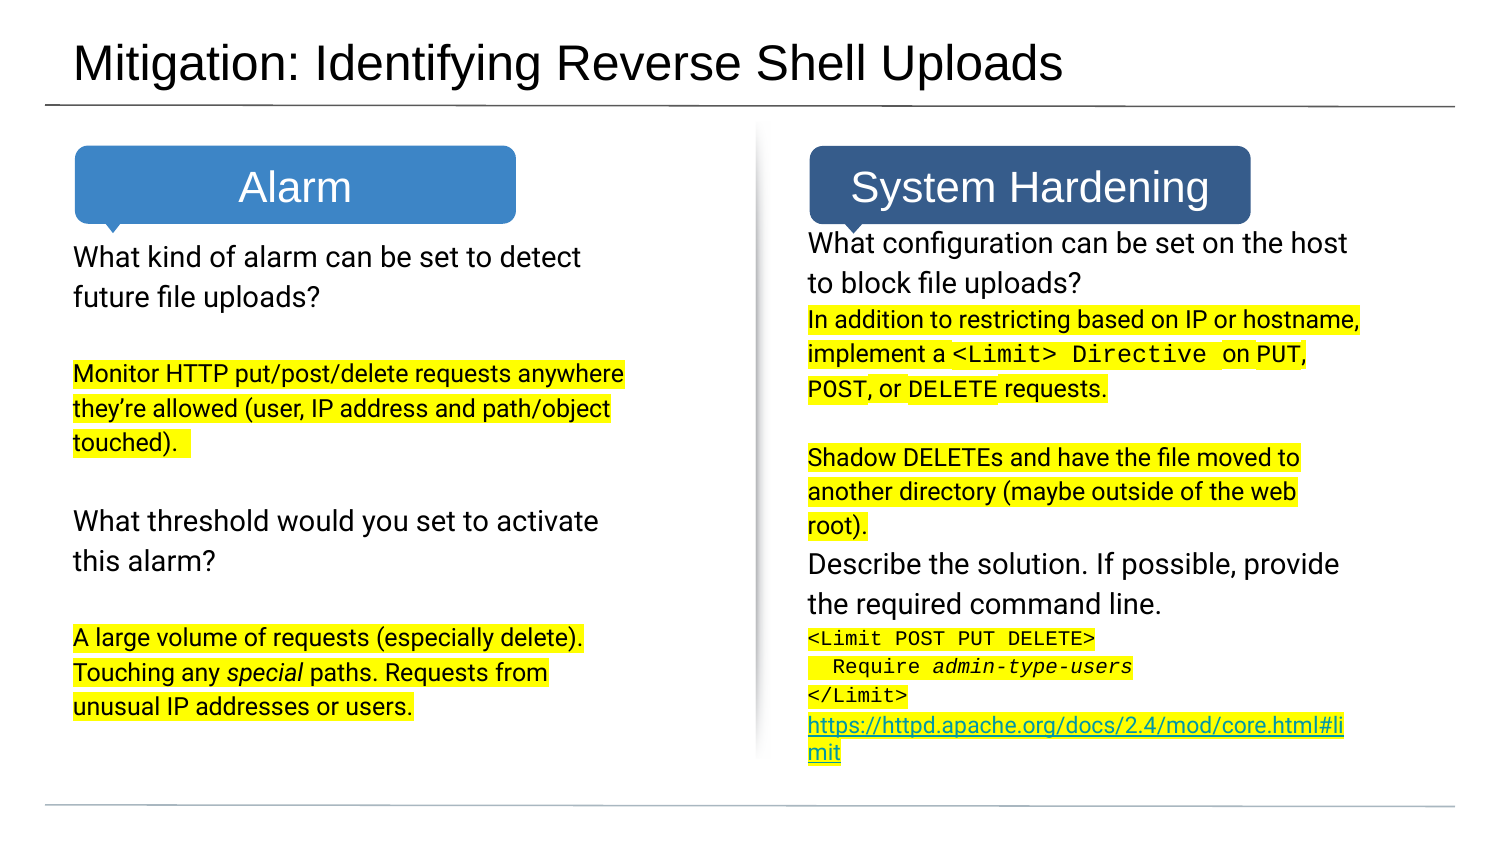

# Mitigation: Identifying Reverse Shell Uploads
What configuration can be set on the host to block file uploads?
In addition to restricting based on IP or hostname, implement a <Limit> Directive on PUT, POST, or DELETE requests.
Shadow DELETEs and have the file moved to another directory (maybe outside of the web root).
Describe the solution. If possible, provide the required command line.
<Limit POST PUT DELETE>
  Require admin-type-users
</Limit>
https://httpd.apache.org/docs/2.4/mod/core.html#limit
What kind of alarm can be set to detect future file uploads?

Monitor HTTP put/post/delete requests anywhere they’re allowed (user, IP address and path/object touched).

What threshold would you set to activate this alarm?

A large volume of requests (especially delete). Touching any special paths. Requests from unusual IP addresses or users.